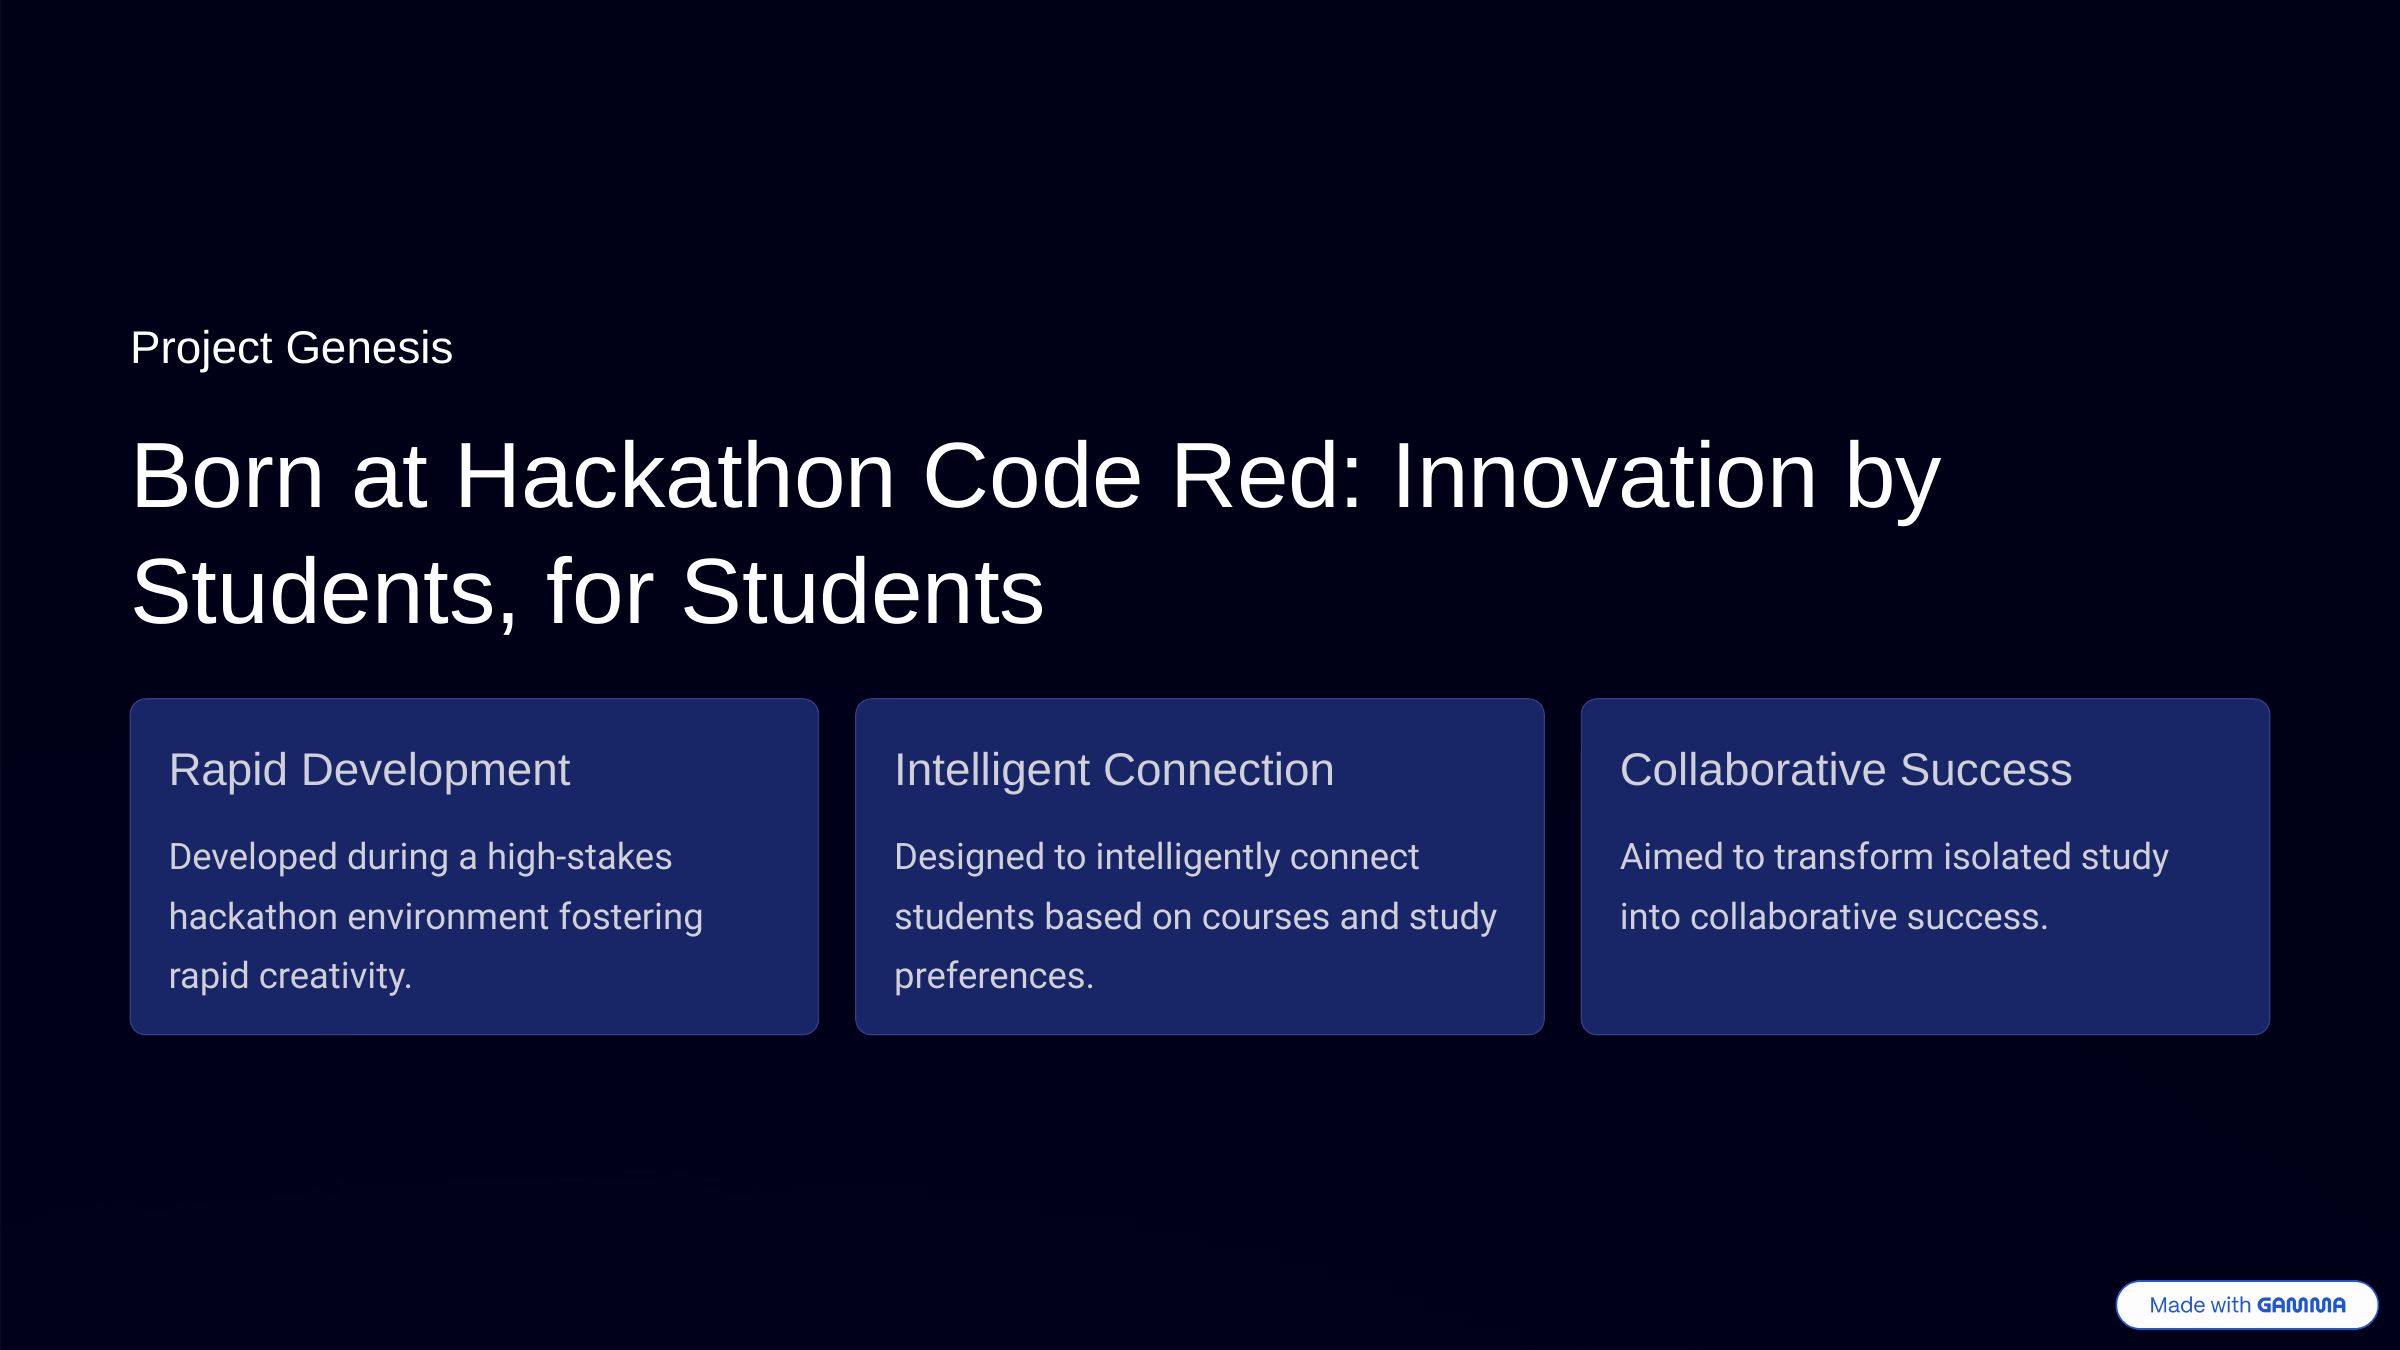

Project Genesis
Born at Hackathon Code Red: Innovation by Students, for Students

Rapid Development
Intelligent Connection
Collaborative Success
Developed during a high-stakes hackathon environment fostering rapid creativity.
Designed to intelligently connect students based on courses and study preferences.
Aimed to transform isolated study into collaborative success.